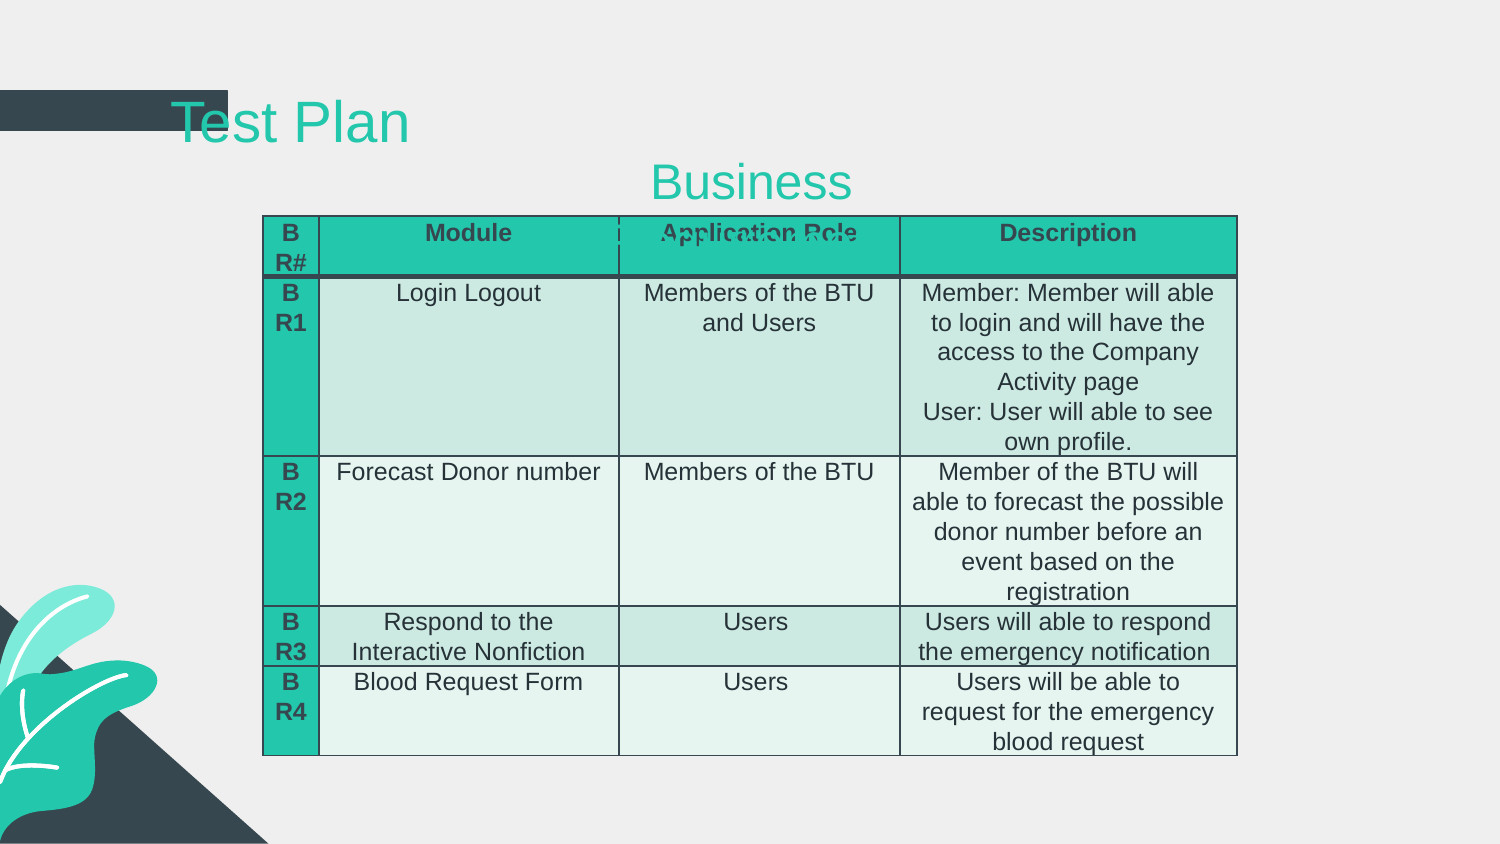

# Test Plan
Business Requirement
| BR# | Module | Application Role | Description |
| --- | --- | --- | --- |
| BR1 | Login Logout | Members of the BTU and Users | Member: Member will able to login and will have the access to the Company Activity page User: User will able to see own profile. |
| BR2 | Forecast Donor number | Members of the BTU | Member of the BTU will able to forecast the possible donor number before an event based on the registration |
| BR3 | Respond to the Interactive Nonfiction | Users | Users will able to respond the emergency notification |
| BR4 | Blood Request Form | Users | Users will be able to request for the emergency blood request |